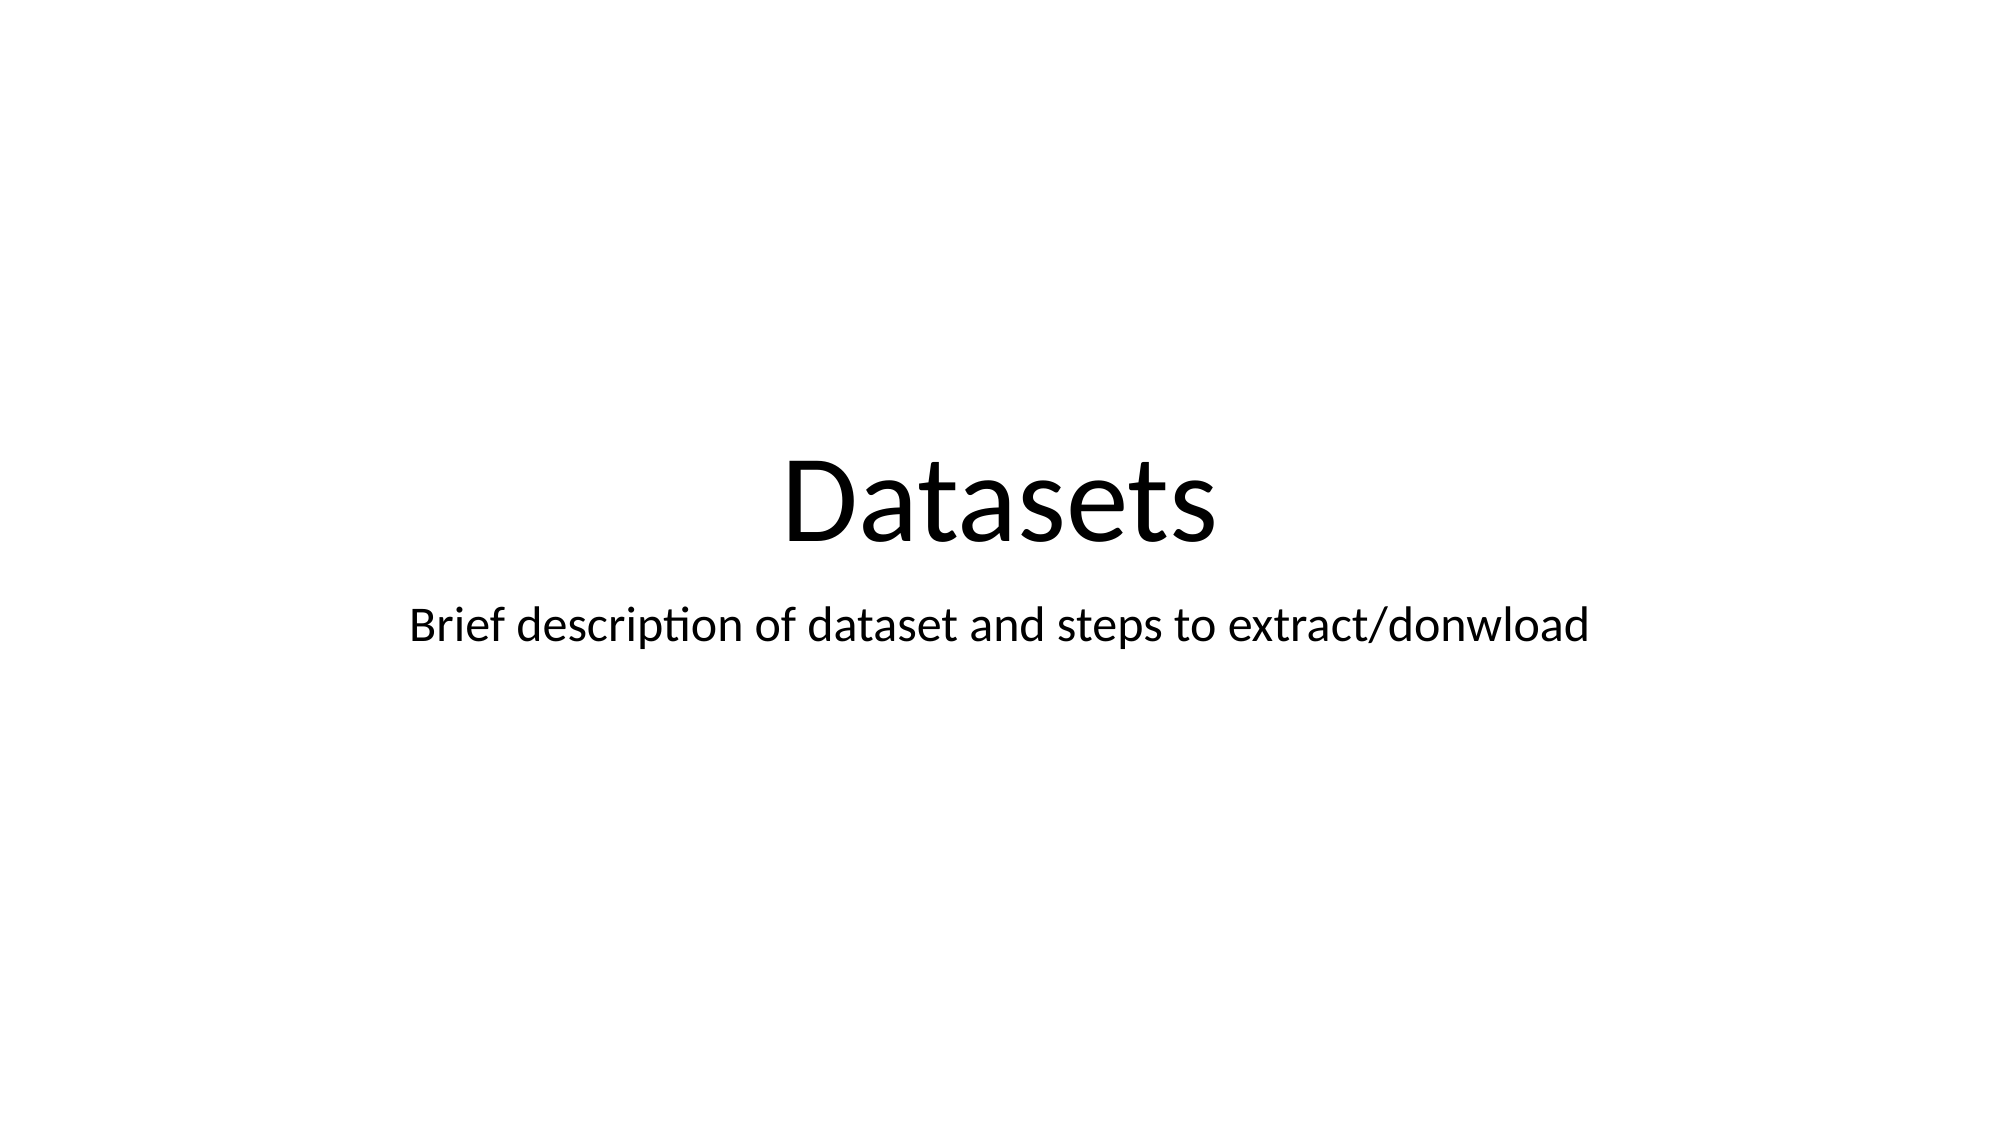

# Datasets
Brief description of dataset and steps to extract/donwload